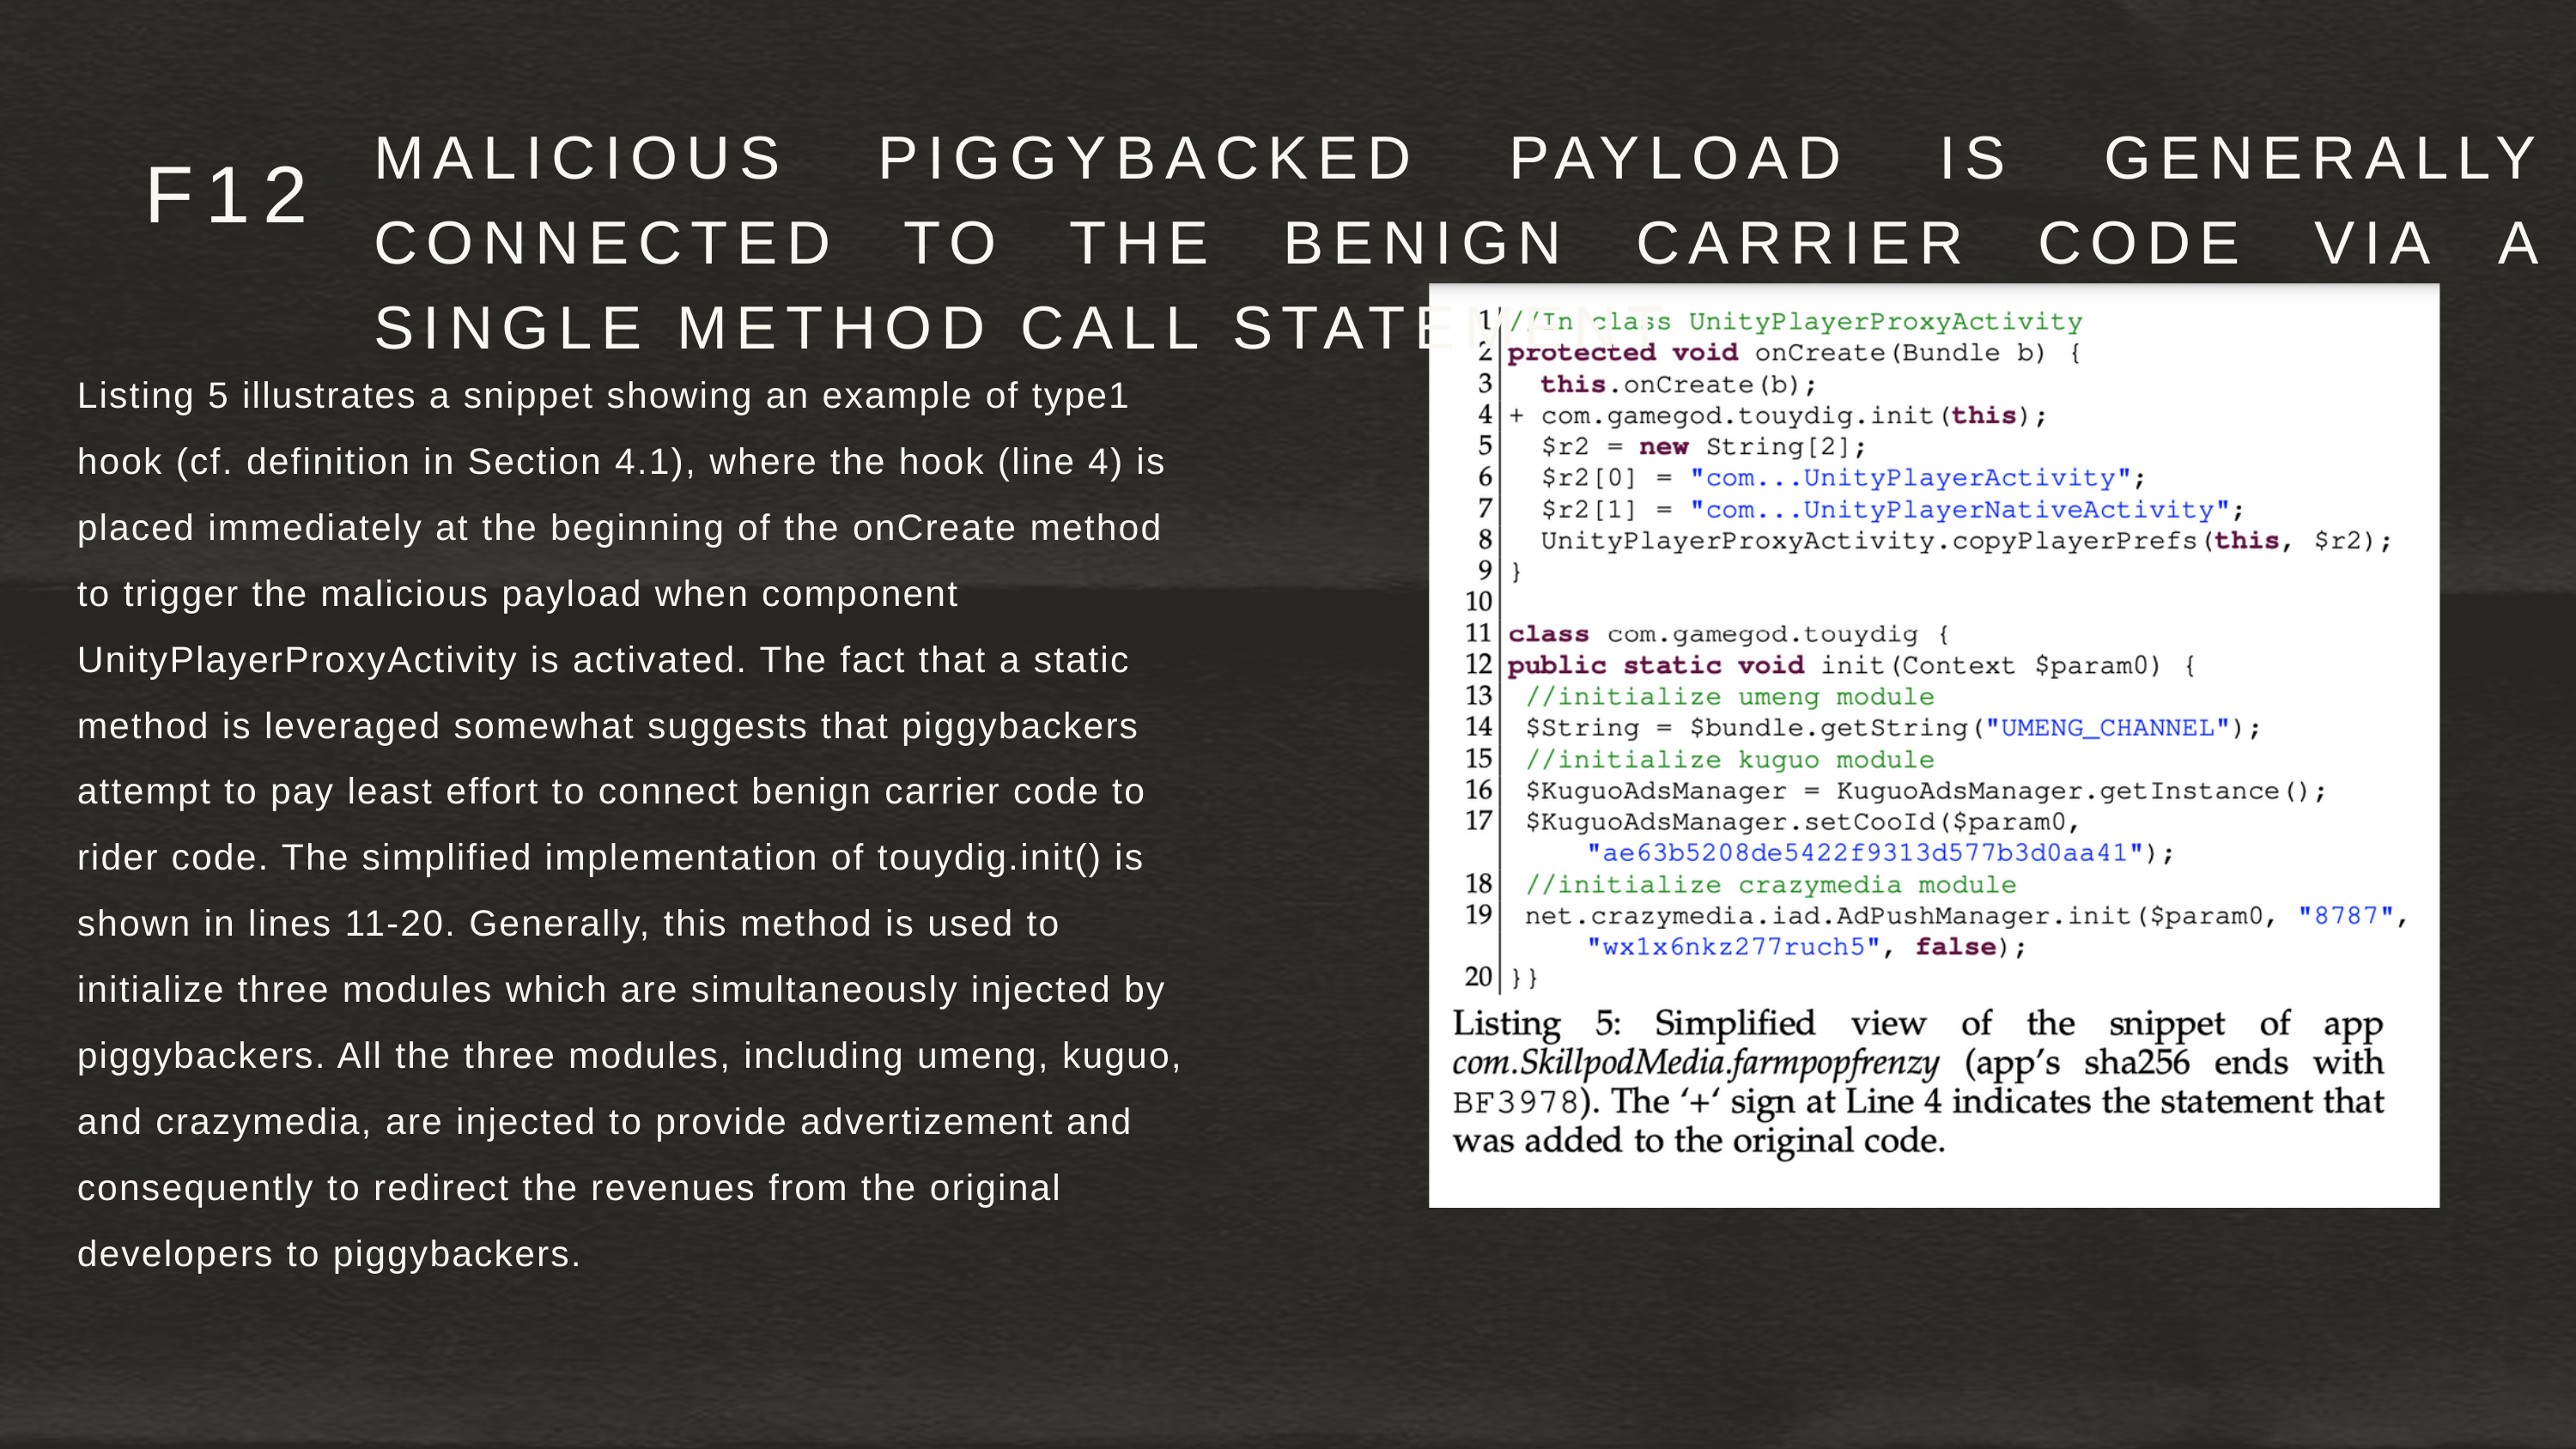

MALICIOUS PIGGYBACKED PAYLOAD IS GENERALLY CONNECTED TO THE BENIGN CARRIER CODE VIA A SINGLE METHOD CALL STATEMENT
F12

Listing 5 illustrates a snippet showing an example of type1 hook (cf. definition in Section 4.1), where the hook (line 4) is placed immediately at the beginning of the onCreate method to trigger the malicious payload when component UnityPlayerProxyActivity is activated. The fact that a static method is leveraged somewhat suggests that piggybackers attempt to pay least effort to connect benign carrier code to rider code. The simplified implementation of touydig.init() is shown in lines 11-20. Generally, this method is used to initialize three modules which are simultaneously injected by piggybackers. All the three modules, including umeng, kuguo, and crazymedia, are injected to provide advertizement and consequently to redirect the revenues from the original developers to piggybackers.